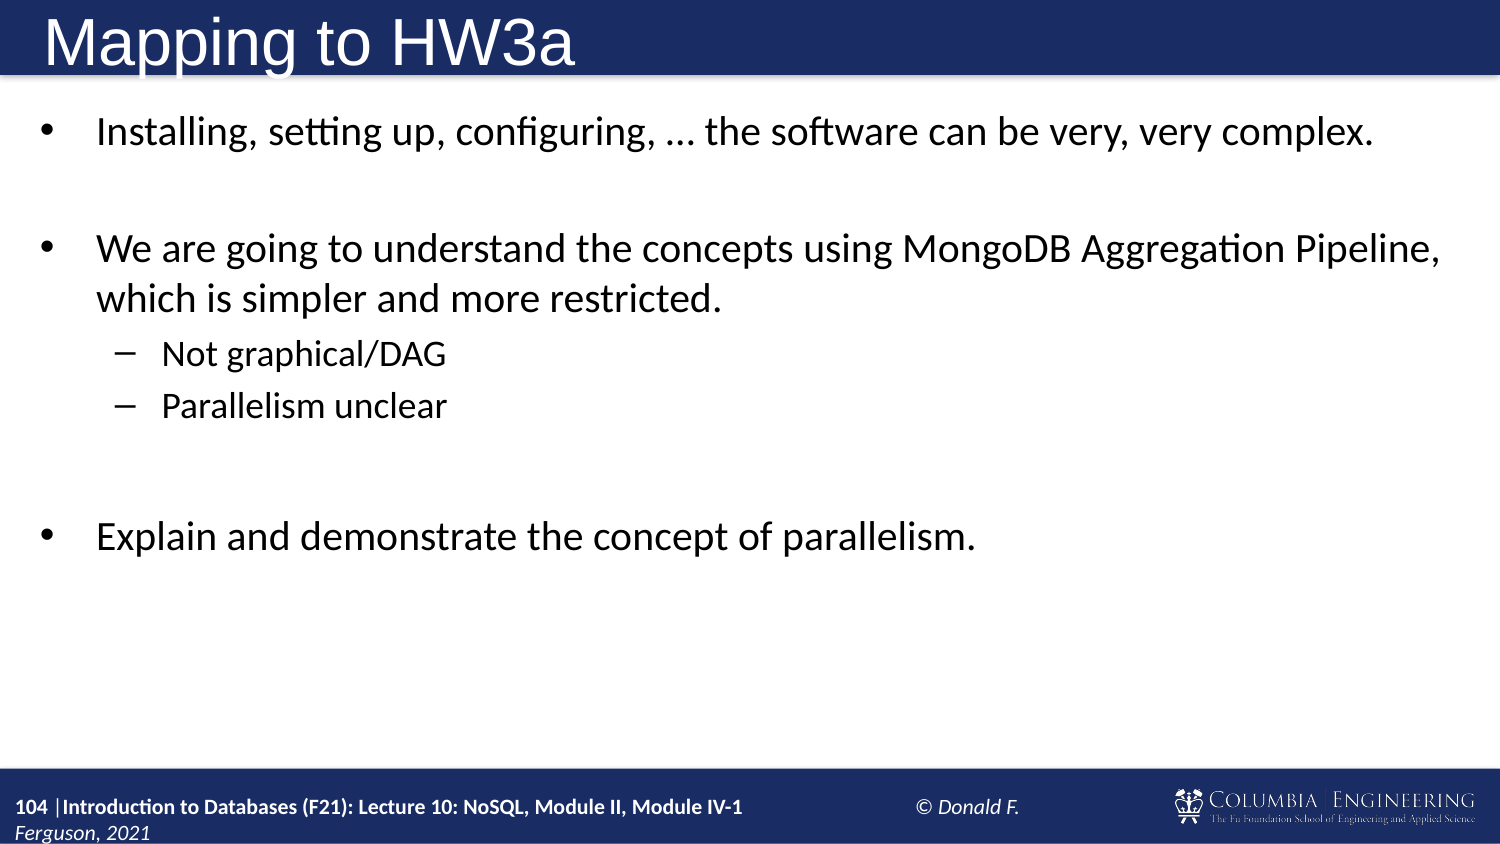

# Mapping to HW3a
Installing, setting up, configuring, … the software can be very, very complex.

We are going to understand the concepts using MongoDB Aggregation Pipeline, which is simpler and more restricted.
Not graphical/DAG
Parallelism unclear

Explain and demonstrate the concept of parallelism.